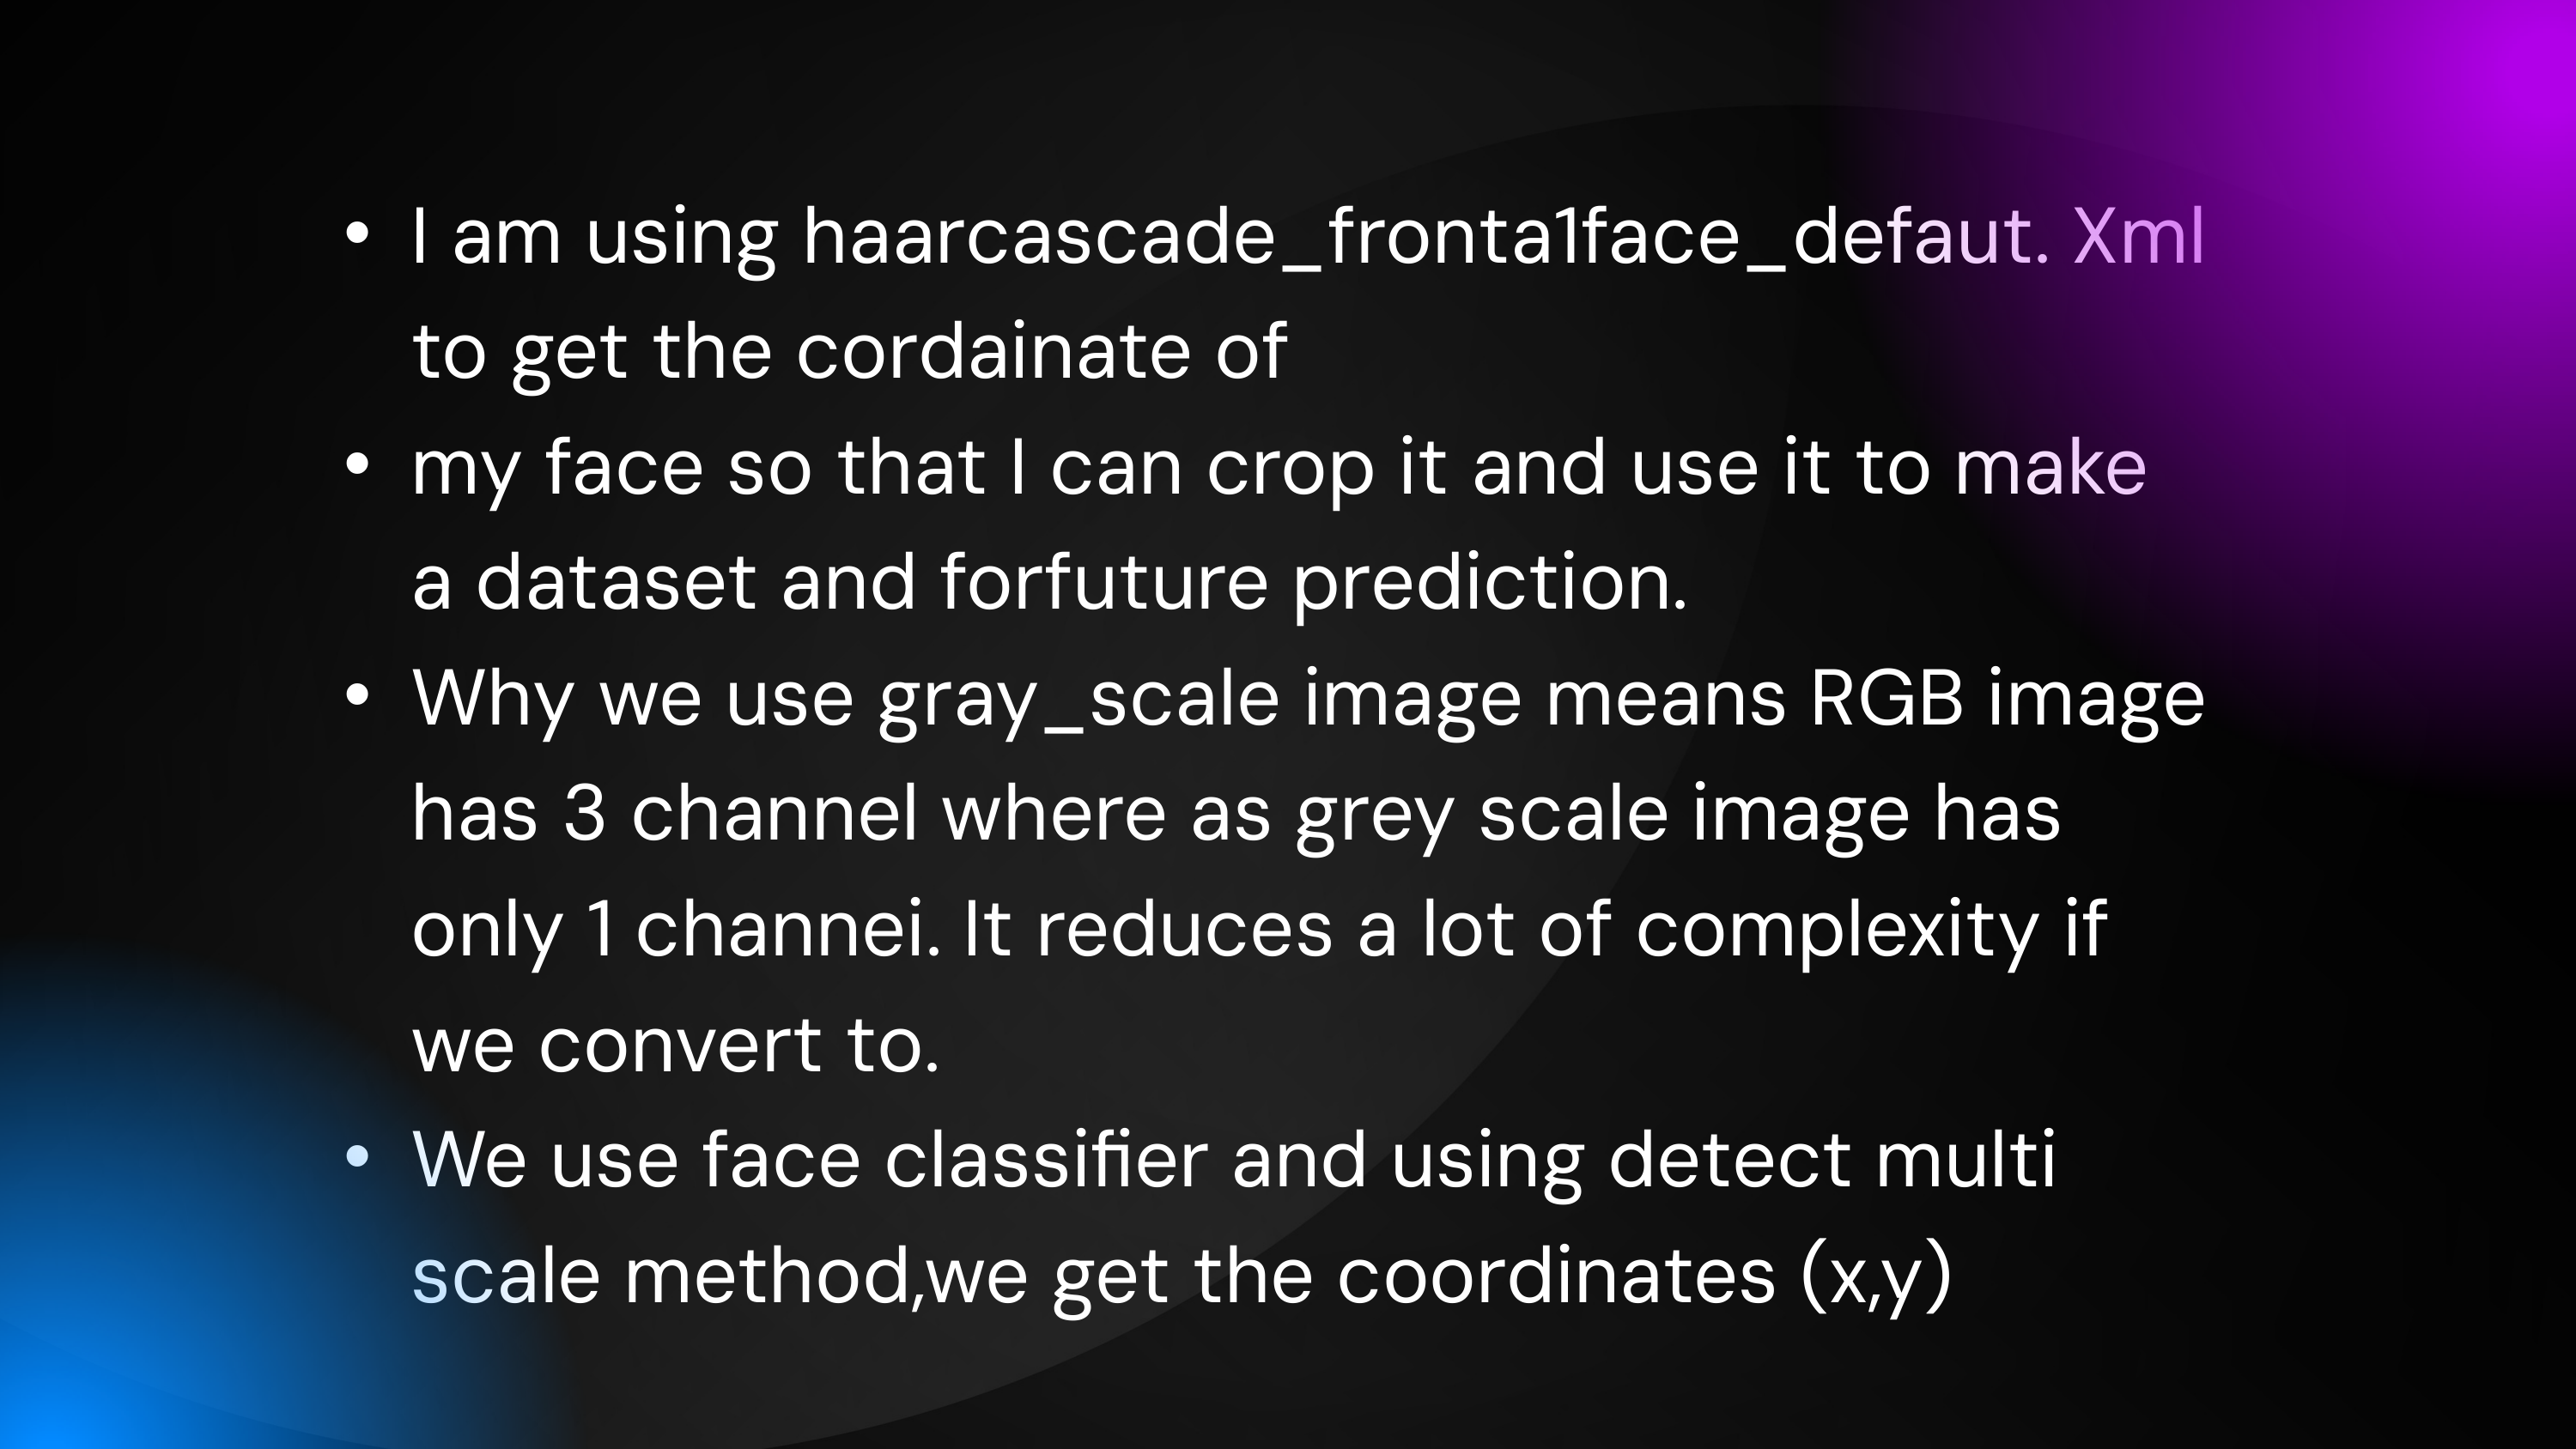

I am using haarcascade_fronta1face_defaut. Xml to get the cordainate of
my face so that I can crop it and use it to make a dataset and forfuture prediction.
Why we use gray_scale image means RGB image has 3 channel where as grey scale image has only 1 channei. It reduces a lot of complexity if we convert to.
We use face classifier and using detect multi scale method,we get the coordinates (x,y)